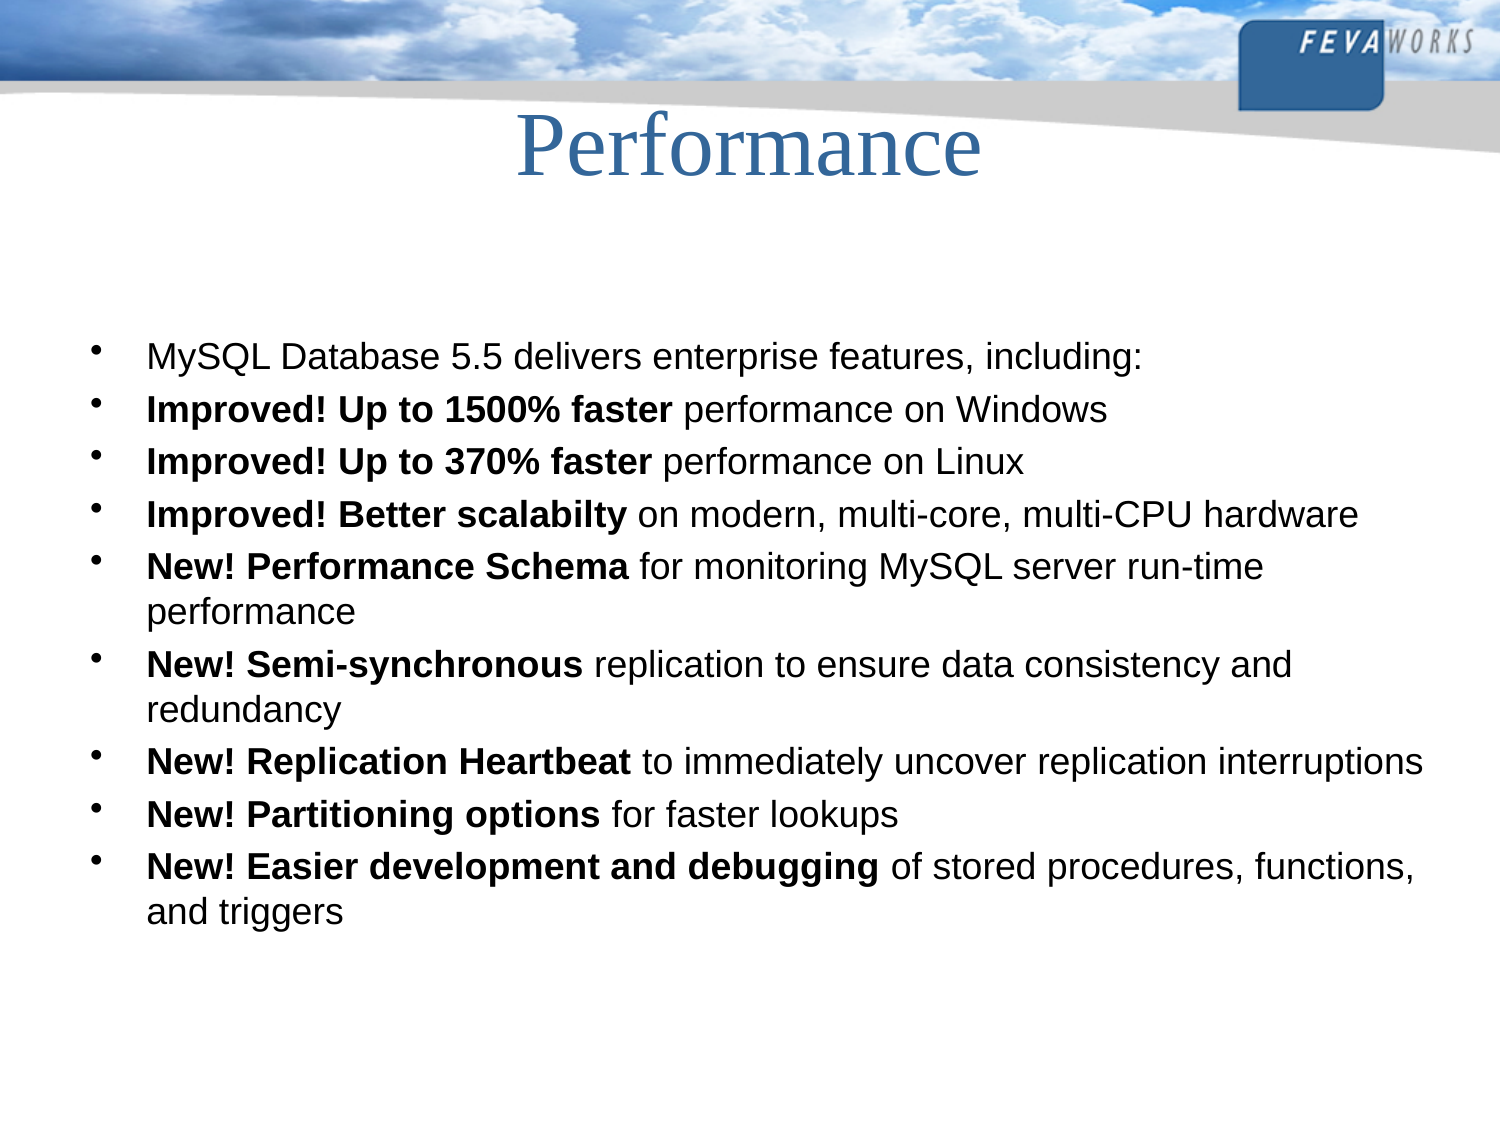

# Performance
MySQL Database 5.5 delivers enterprise features, including:
Improved! Up to 1500% faster performance on Windows
Improved! Up to 370% faster performance on Linux
Improved! Better scalabilty on modern, multi-core, multi-CPU hardware
New! Performance Schema for monitoring MySQL server run-time performance
New! Semi-synchronous replication to ensure data consistency and redundancy
New! Replication Heartbeat to immediately uncover replication interruptions
New! Partitioning options for faster lookups
New! Easier development and debugging of stored procedures, functions, and triggers